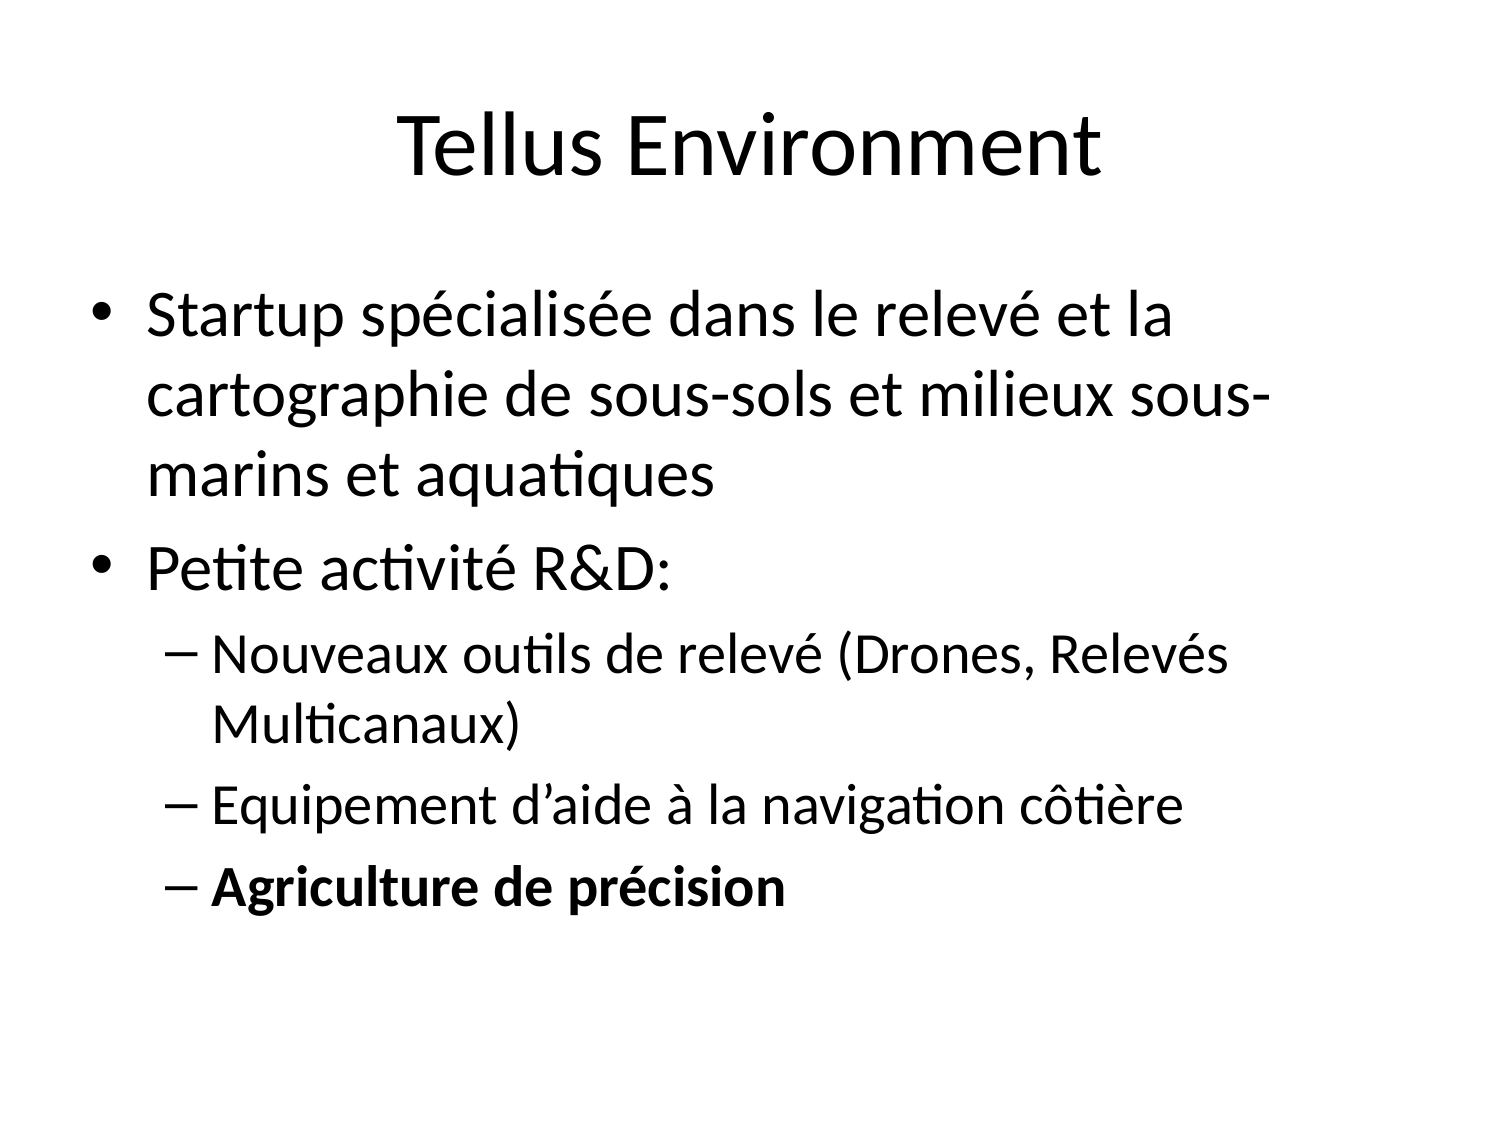

# Tellus Environment
Startup spécialisée dans le relevé et la cartographie de sous-sols et milieux sous-marins et aquatiques
Petite activité R&D:
Nouveaux outils de relevé (Drones, Relevés Multicanaux)
Equipement d’aide à la navigation côtière
Agriculture de précision